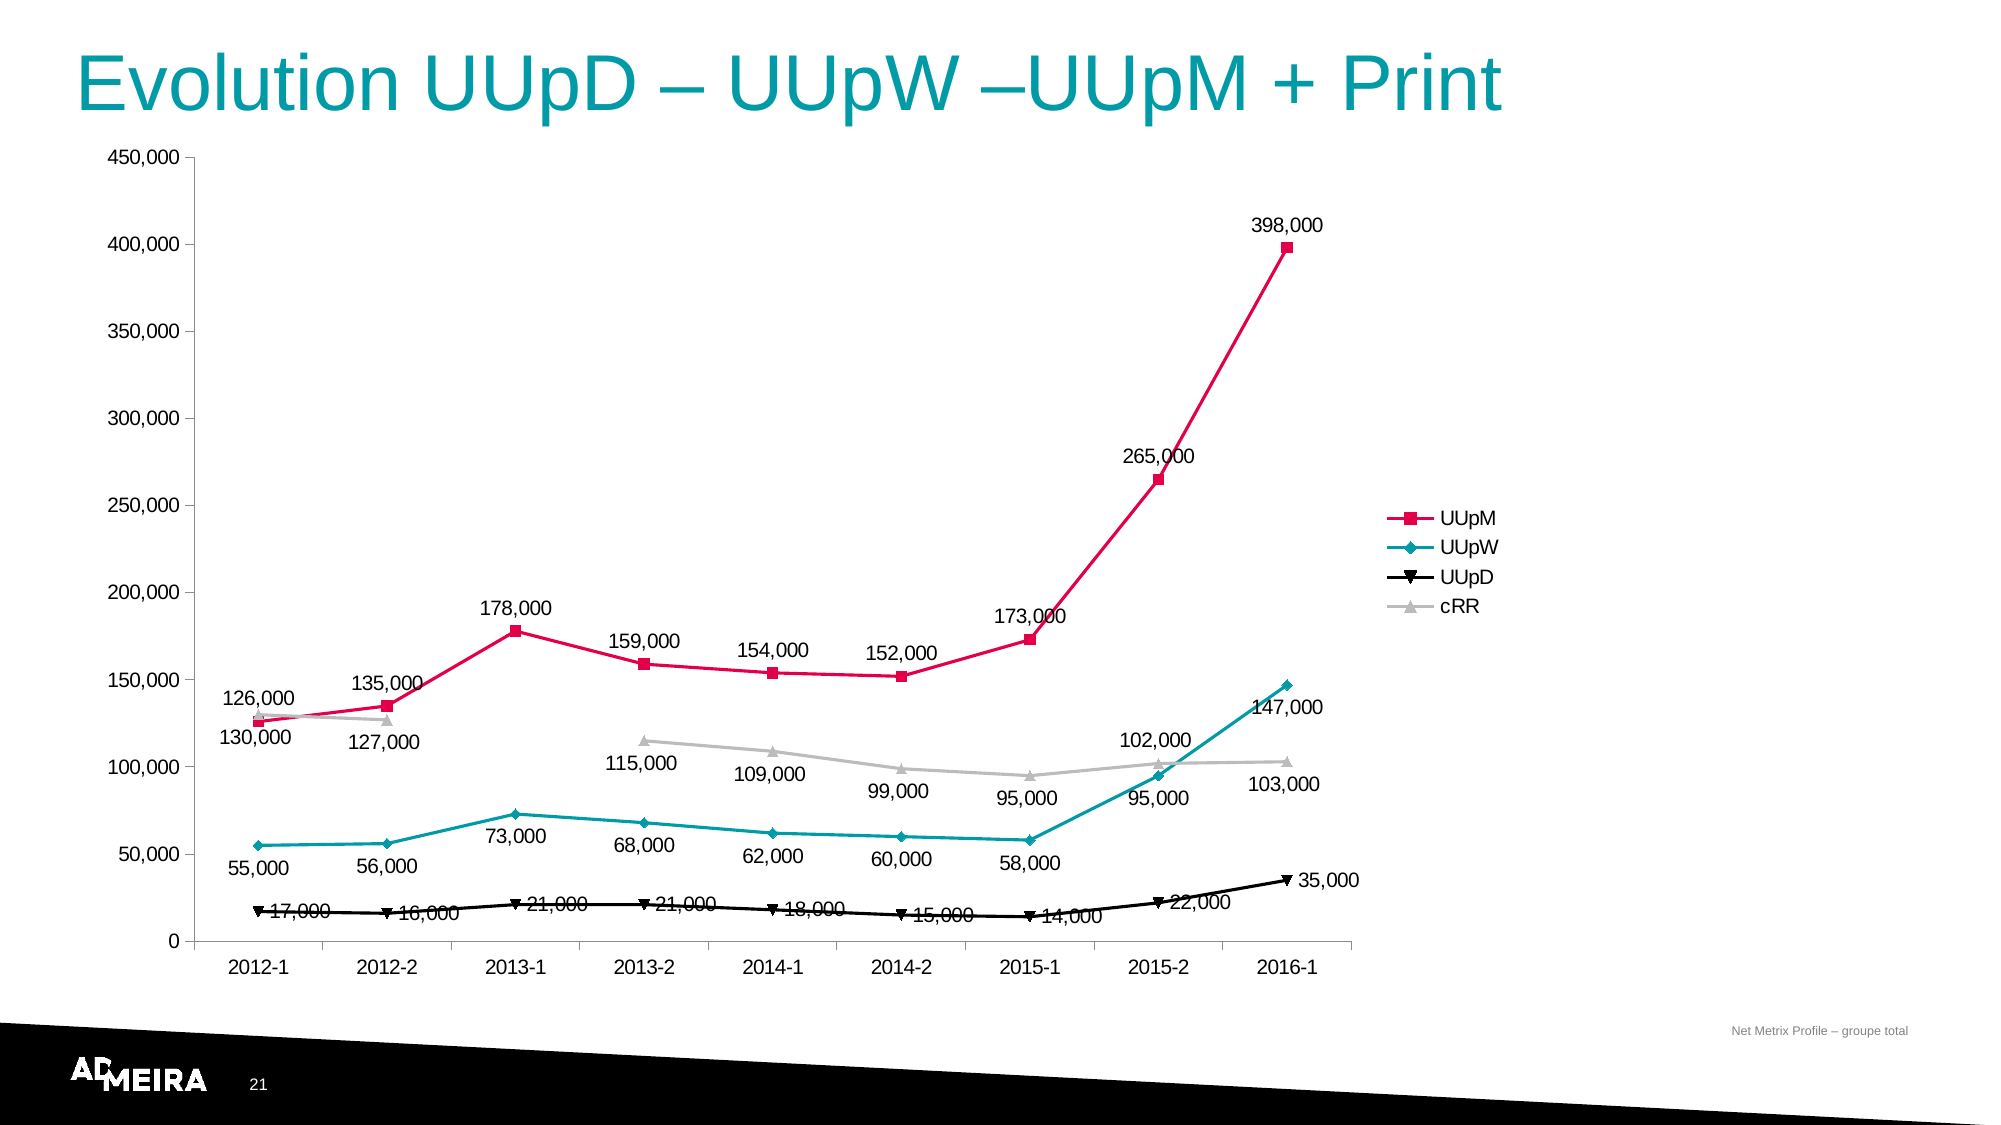

# Evolution UUpD – UUpW –UUpM + Print

### Chart

| Category | UUpM | UUpW | UUpD | cRR |
|---|---|---|---|---|
| 2012-1 | 126000.0 | 55000.0 | 17000.0 | 130000.0 |
| 2012-2 | 135000.0 | 56000.0 | 16000.0 | 127000.0 |
| 2013-1 | 178000.0 | 73000.0 | 21000.0 | None |
| 2013-2 | 159000.0 | 68000.0 | 21000.0 | 115000.0 |
| 2014-1 | 154000.0 | 62000.0 | 18000.0 | 109000.0 |
| 2014-2 | 152000.0 | 60000.0 | 15000.0 | 99000.0 |
| 2015-1 | 173000.0 | 58000.0 | 14000.0 | 95000.0 |
| 2015-2 | 265000.0 | 95000.0 | 22000.0 | 102000.0 |
| 2016-1 | 398000.0 | 147000.0 | 35000.0 | 103000.0 |
Net Metrix Profile – groupe total
21